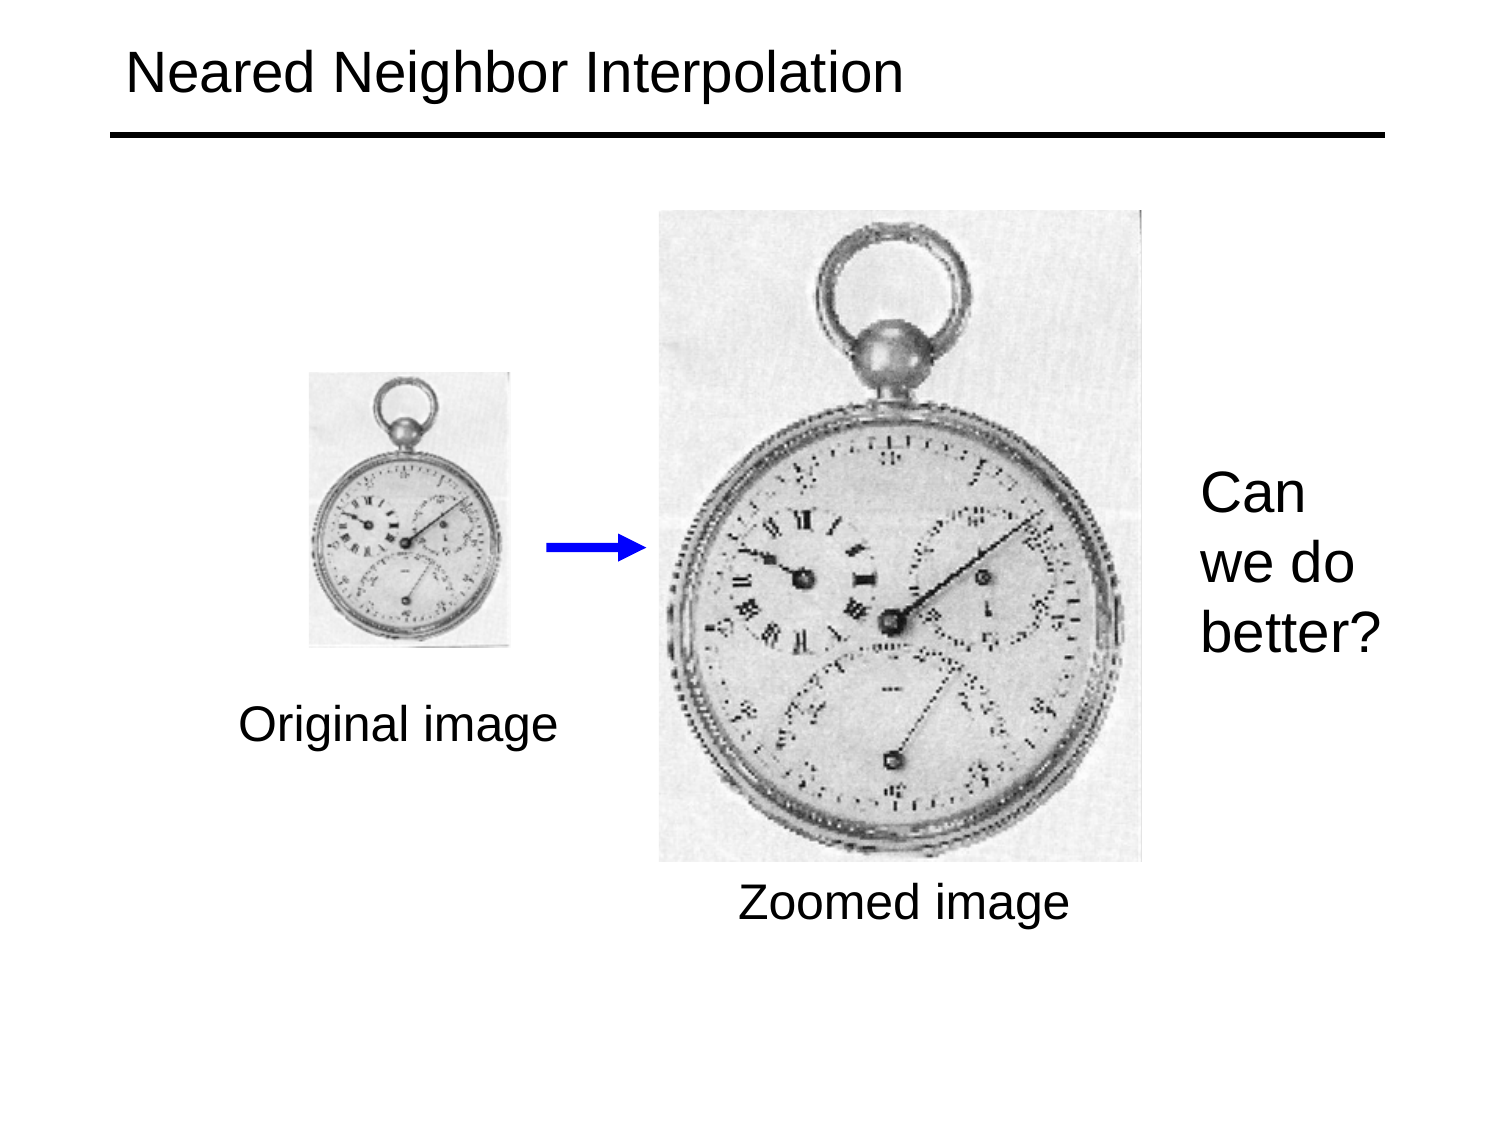

# Neared Neighbor Interpolation

Can  we do  better?

Original image

Zoomed image